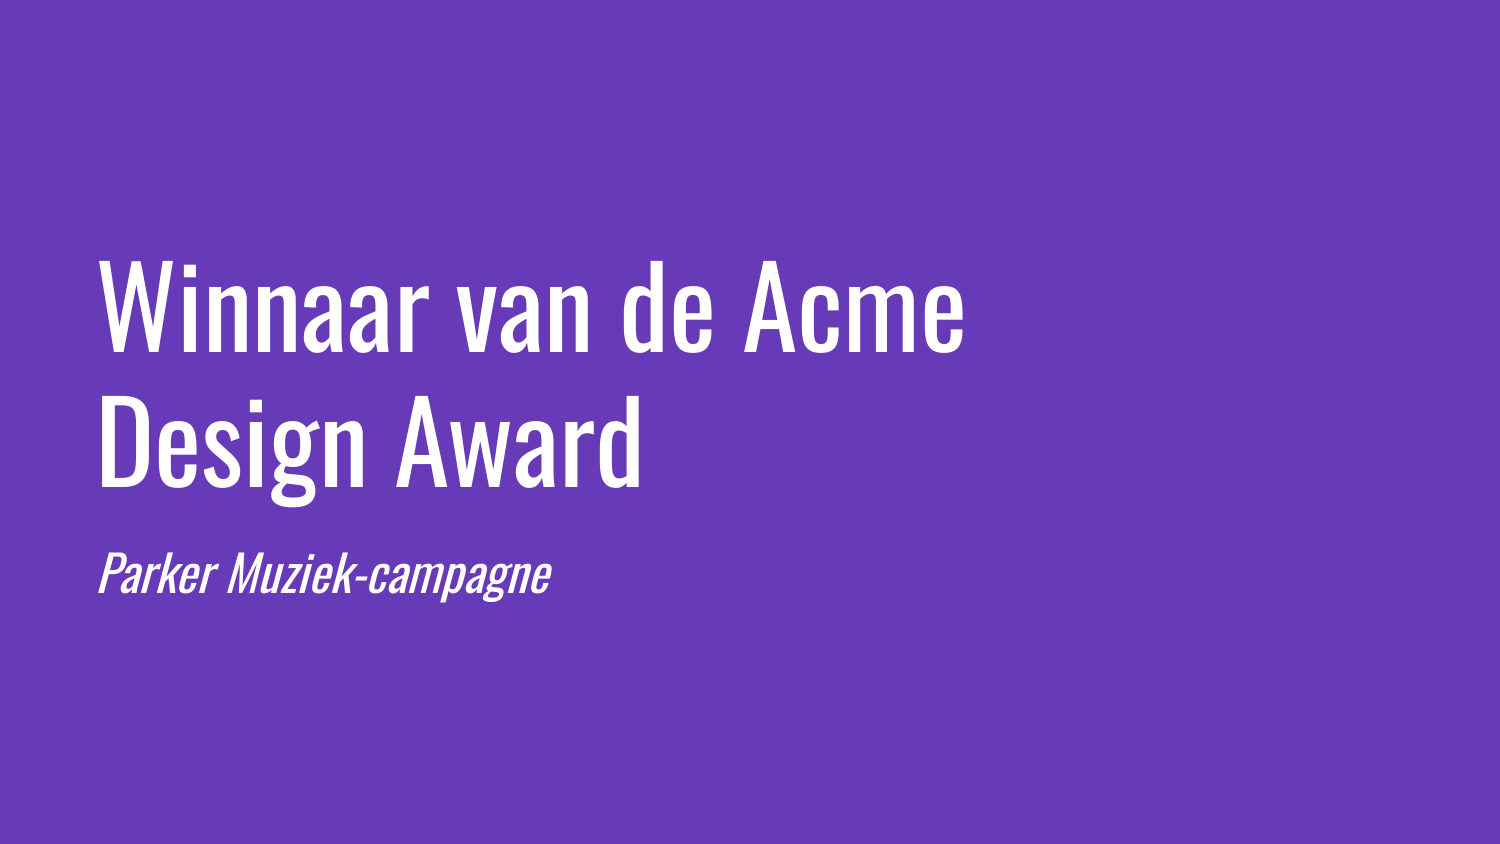

# Winnaar van de Acme Design Award
Parker Muziek-campagne